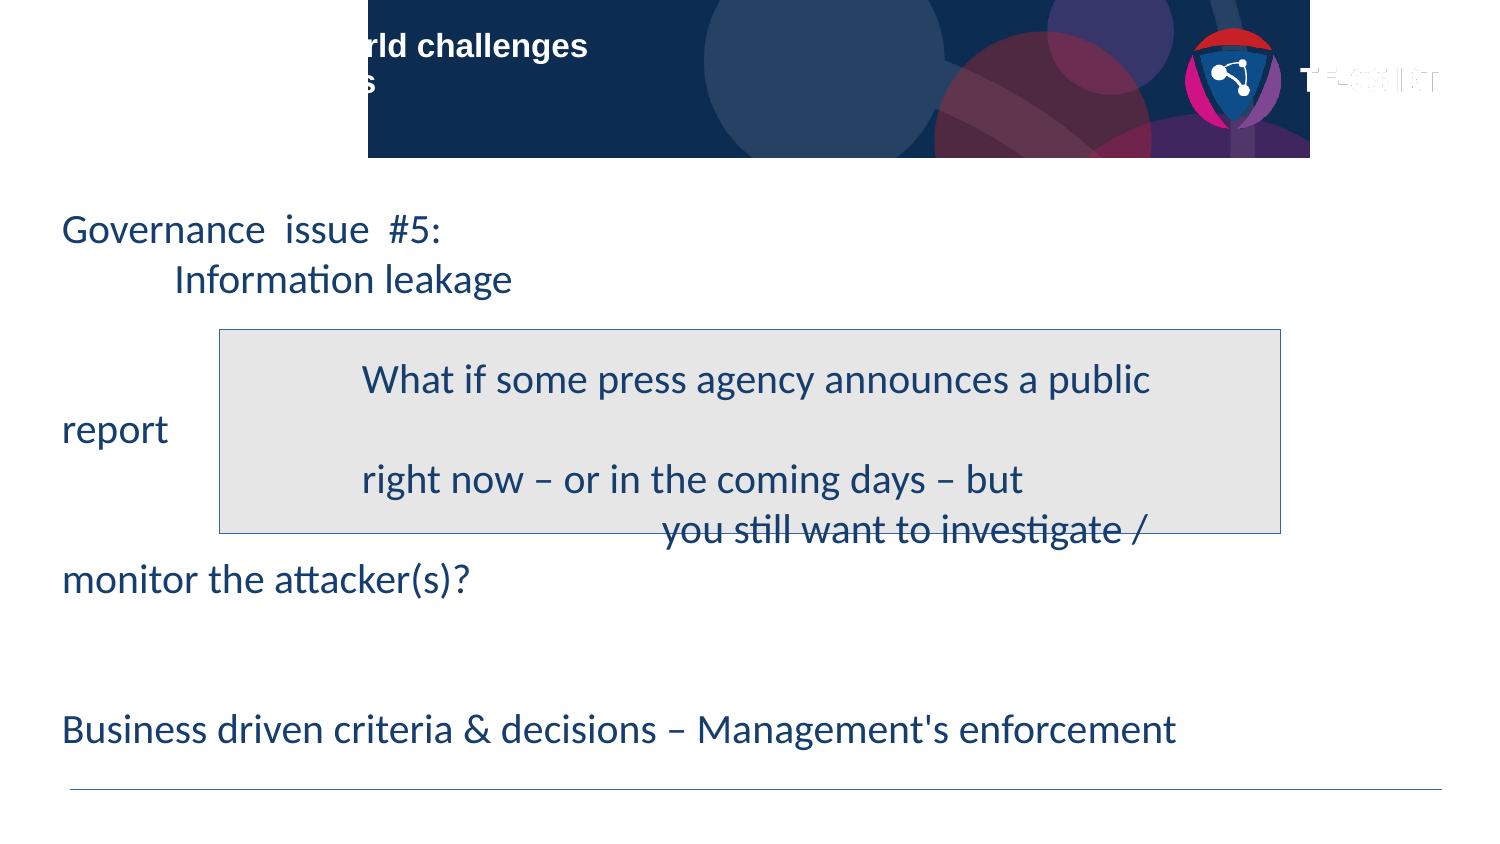

Section 3: Real world challenges
Governance issues
Governance  issue  #5:
Information leakage

		What if some press agency announces a public report
		right now – or in the coming days – but					you still want to investigate / monitor the attacker(s)?

Business driven criteria & decisions – Management's enforcement